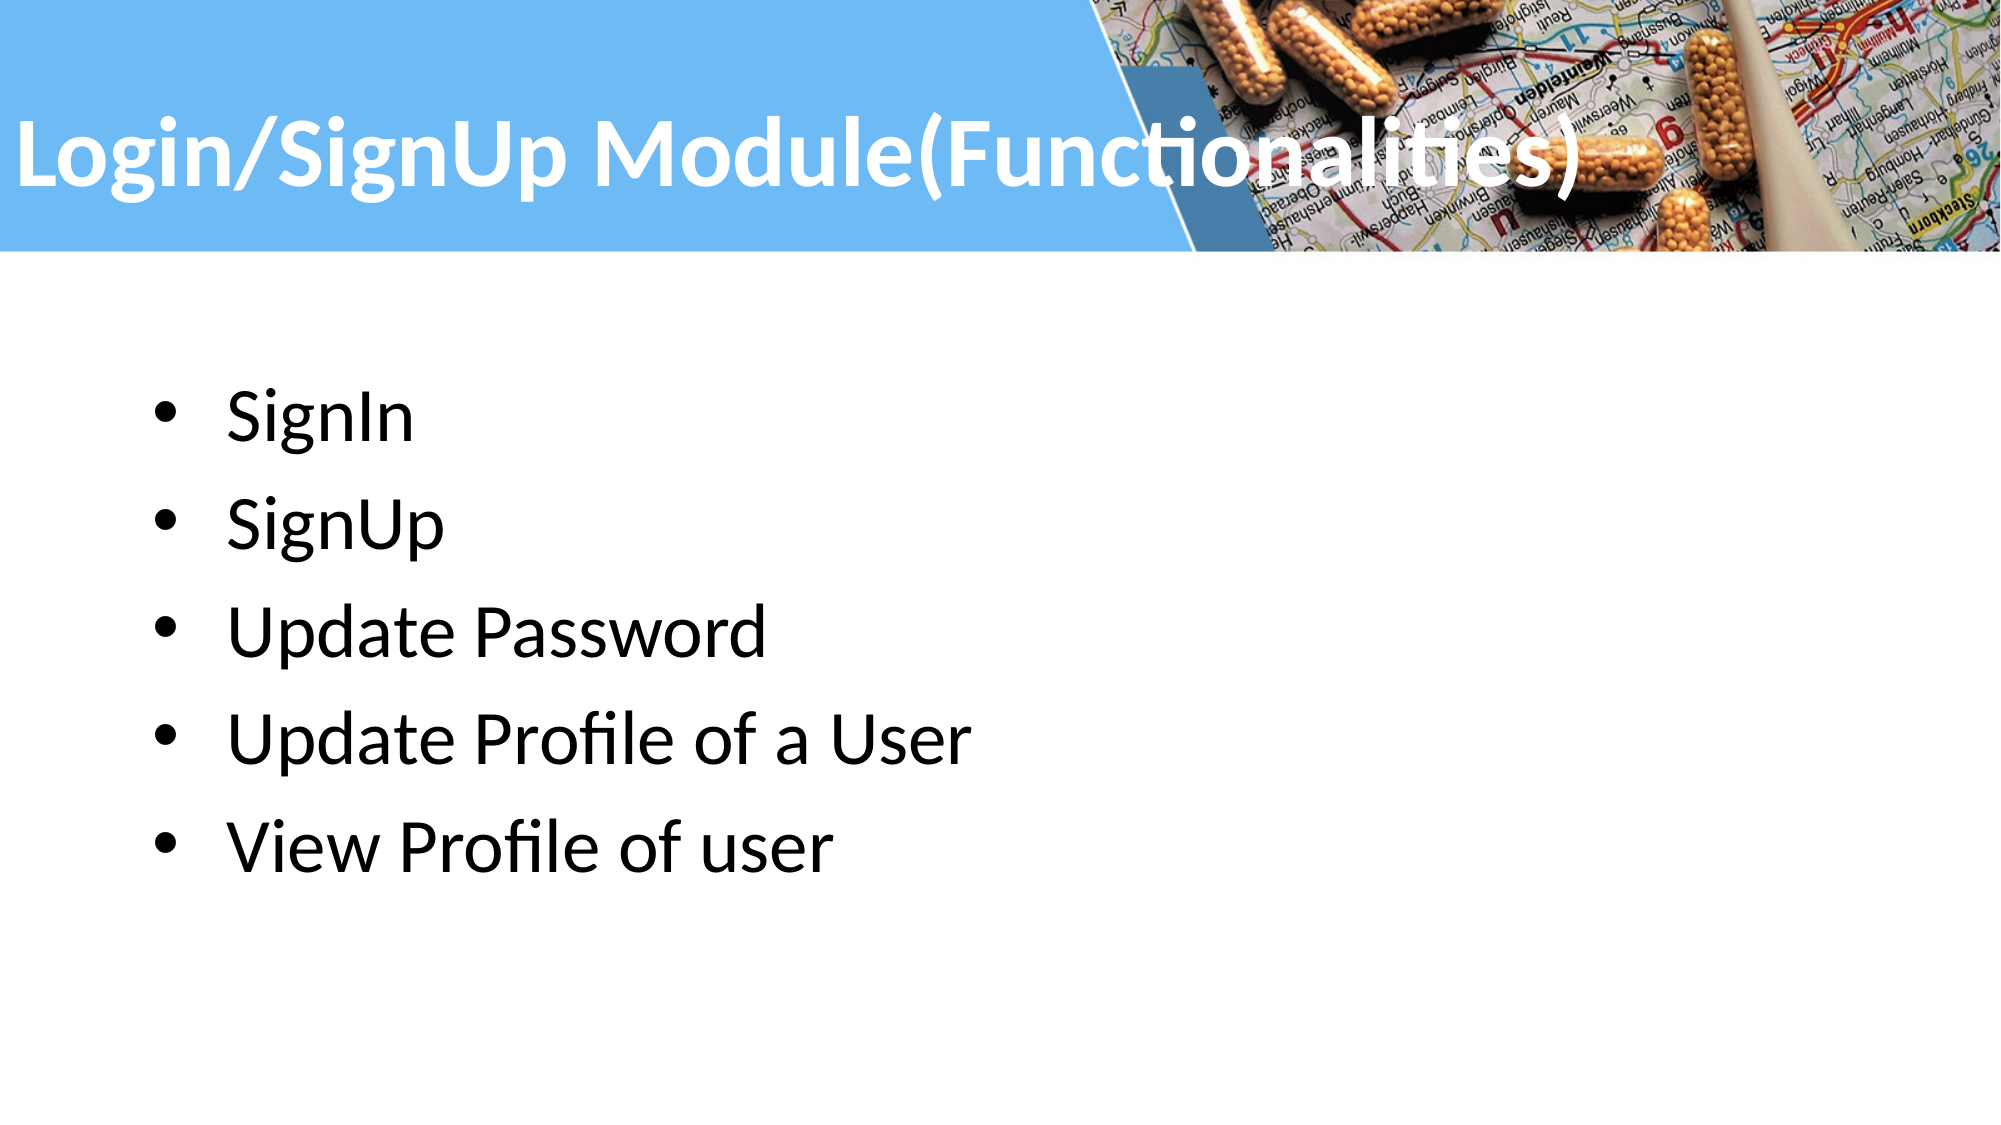

# Login/SignUp Module(Functionalities)
SignIn
SignUp
Update Password
Update Profile of a User
View Profile of user